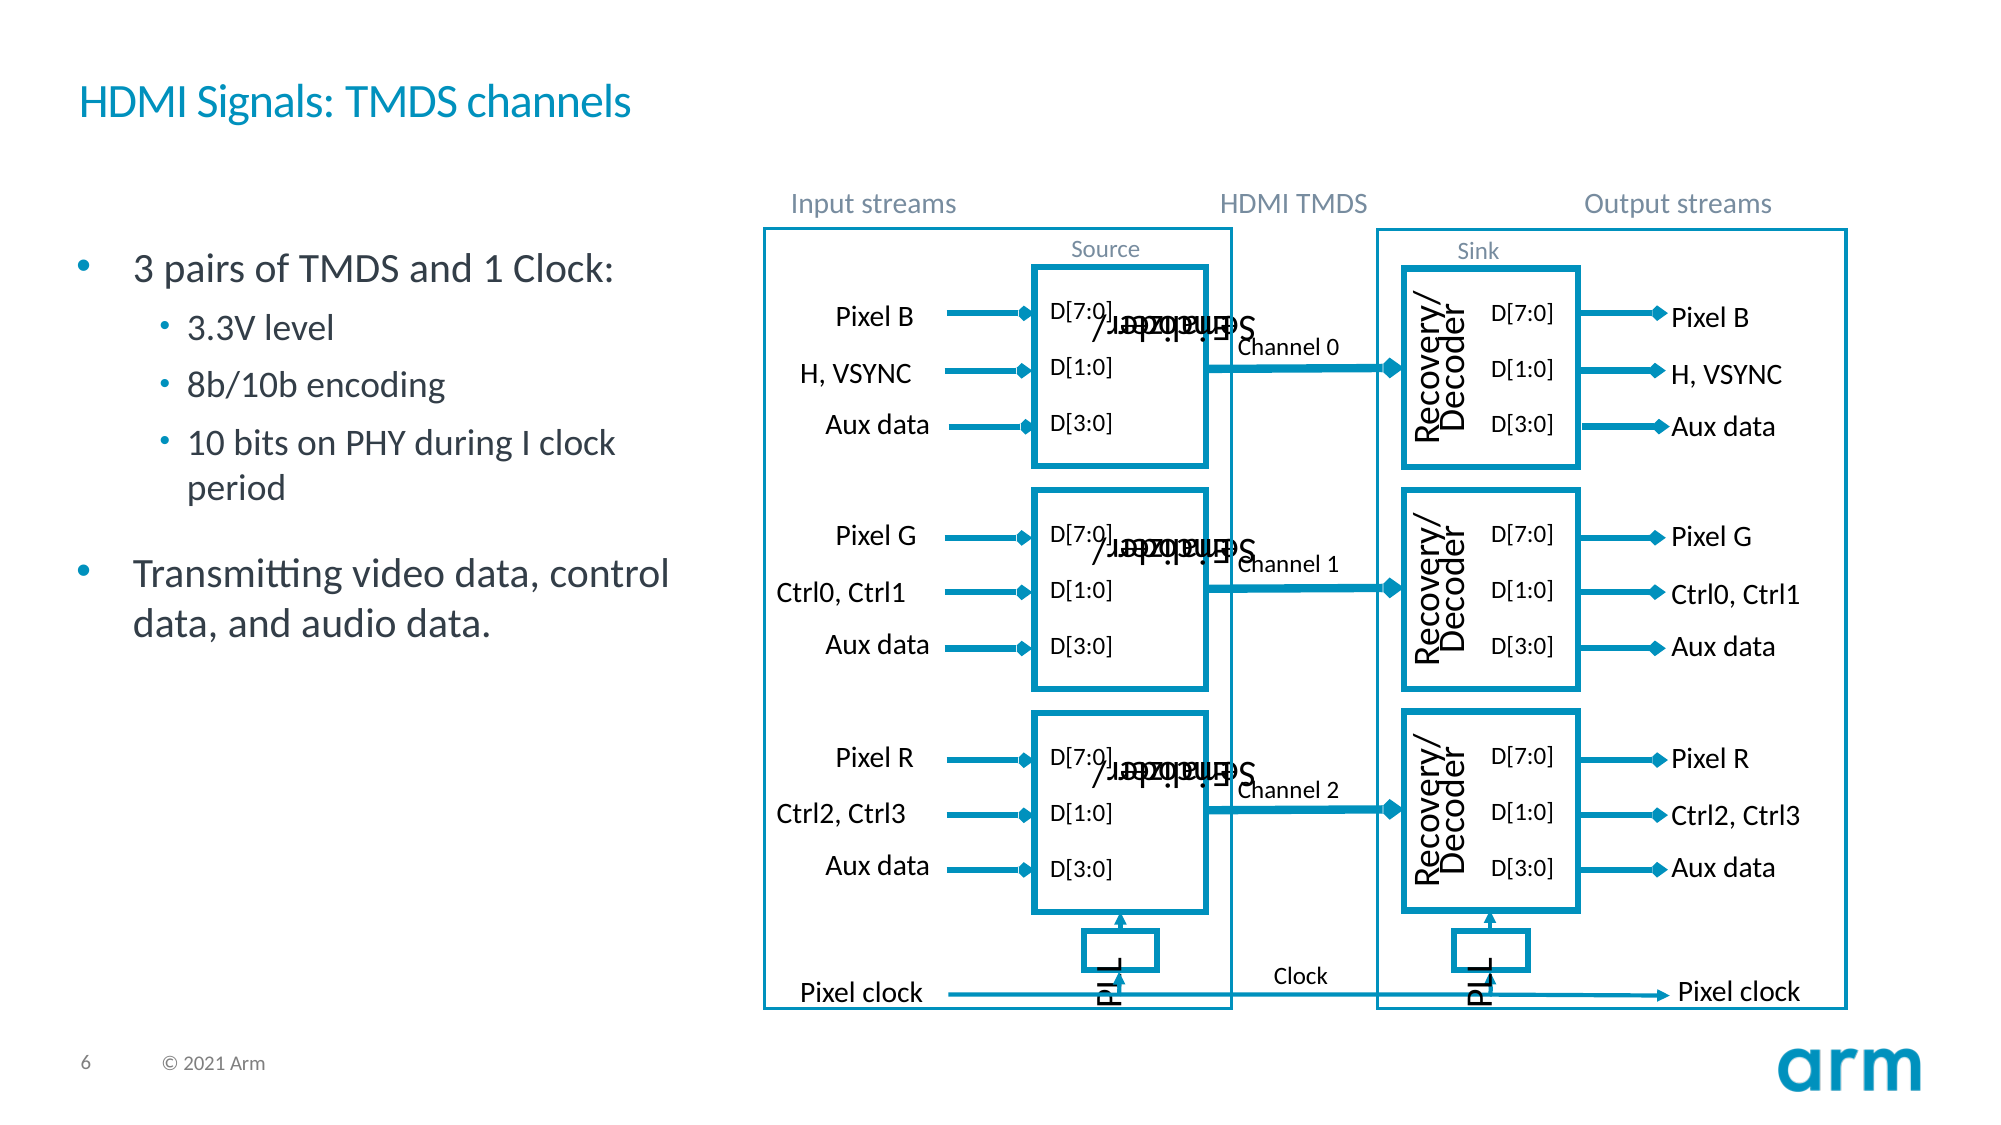

# HDMI Signals: TMDS channels
Input streams
HDMI TMDS
Output streams

Source
Sink
Encoder/
Serializer
D[7:0]
D[1:0]
D[3:0]
Encoder/
Serializer
D[7:0]
D[1:0]
D[3:0]
Encoder/
Serializer
D[7:0]
D[1:0]
D[3:0]
Recovery/
Decoder
D[7:0]
D[1:0]
D[3:0]
Recovery/
Decoder
D[7:0]
D[1:0]
D[3:0]
Recovery/
Decoder
D[7:0]
D[1:0]
D[3:0]
Pixel B
Pixel B
Channel 0
H, VSYNC
H, VSYNC
Aux data
Aux data
Pixel G
Pixel G
Channel 1
Ctrl0, Ctrl1
Ctrl0, Ctrl1
Aux data
Aux data
Pixel R
Pixel R
Channel 2
Ctrl2, Ctrl3
Ctrl2, Ctrl3
Aux data
Aux data
PLL
PLL
Clock

Pixel clock
Pixel clock
3 pairs of TMDS and 1 Clock:
3.3V level
8b/10b encoding
10 bits on PHY during I clock period
Transmitting video data, control data, and audio data.